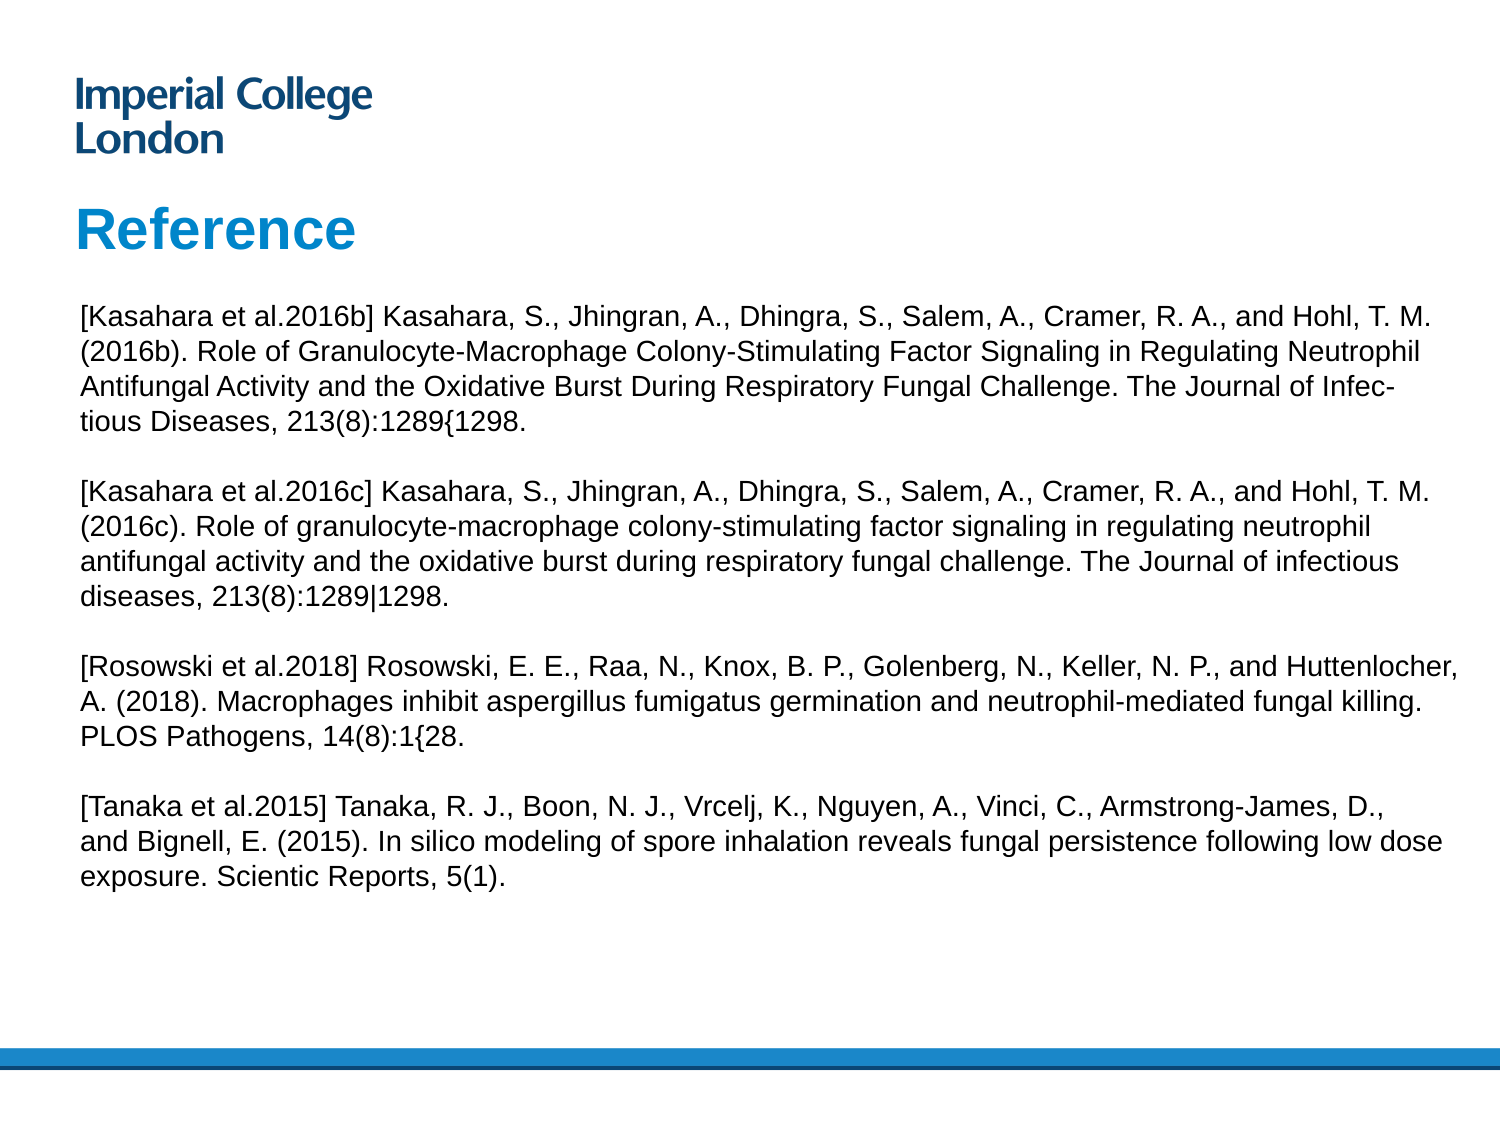

# Reference

[Kasahara et al.2016b] Kasahara, S., Jhingran, A., Dhingra, S., Salem, A., Cramer, R. A., and Hohl, T. M.
(2016b). Role of Granulocyte-Macrophage Colony-Stimulating Factor Signaling in Regulating Neutrophil
Antifungal Activity and the Oxidative Burst During Respiratory Fungal Challenge. The Journal of Infec-
tious Diseases, 213(8):1289{1298.

[Kasahara et al.2016c] Kasahara, S., Jhingran, A., Dhingra, S., Salem, A., Cramer, R. A., and Hohl, T. M.
(2016c). Role of granulocyte-macrophage colony-stimulating factor signaling in regulating neutrophil
antifungal activity and the oxidative burst during respiratory fungal challenge. The Journal of infectious
diseases, 213(8):1289|1298.

[Rosowski et al.2018] Rosowski, E. E., Raa, N., Knox, B. P., Golenberg, N., Keller, N. P., and Huttenlocher,
A. (2018). Macrophages inhibit aspergillus fumigatus germination and neutrophil-mediated fungal killing.
PLOS Pathogens, 14(8):1{28.

[Tanaka et al.2015] Tanaka, R. J., Boon, N. J., Vrcelj, K., Nguyen, A., Vinci, C., Armstrong-James, D.,
and Bignell, E. (2015). In silico modeling of spore inhalation reveals fungal persistence following low dose
exposure. Scientic Reports, 5(1).